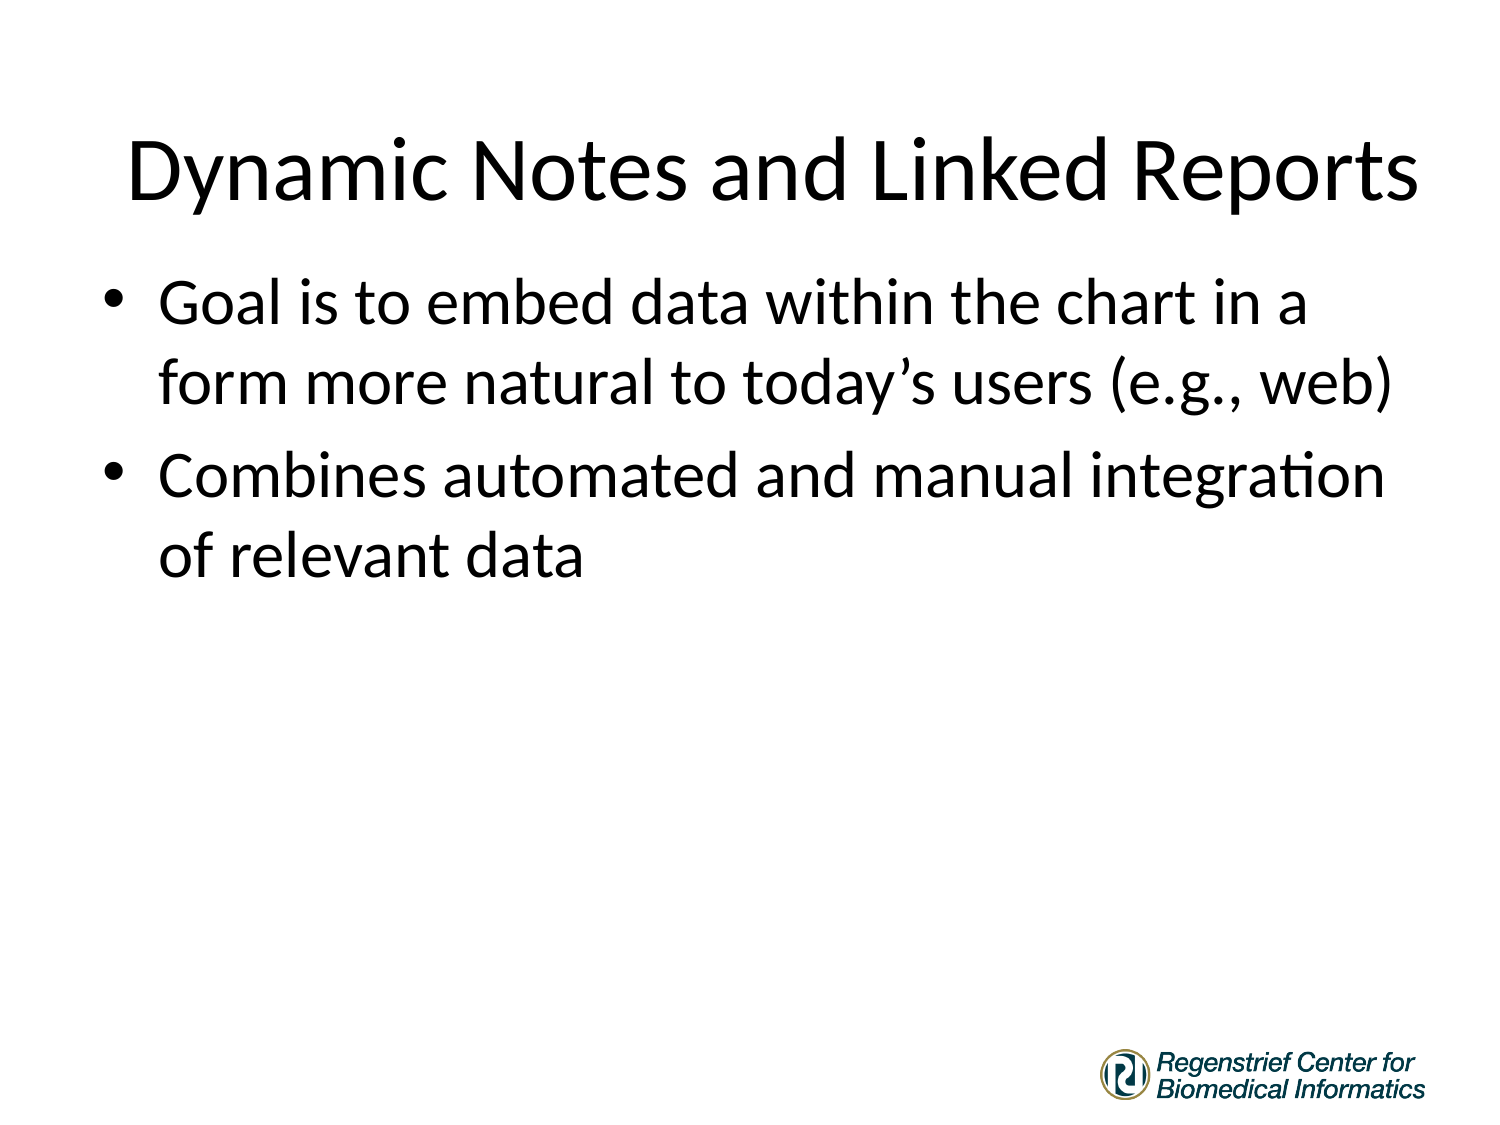

Dynamic Notes and Linked Reports
Goal is to embed data within the chart in a form more natural to today’s users (e.g., web)
Combines automated and manual integration of relevant data